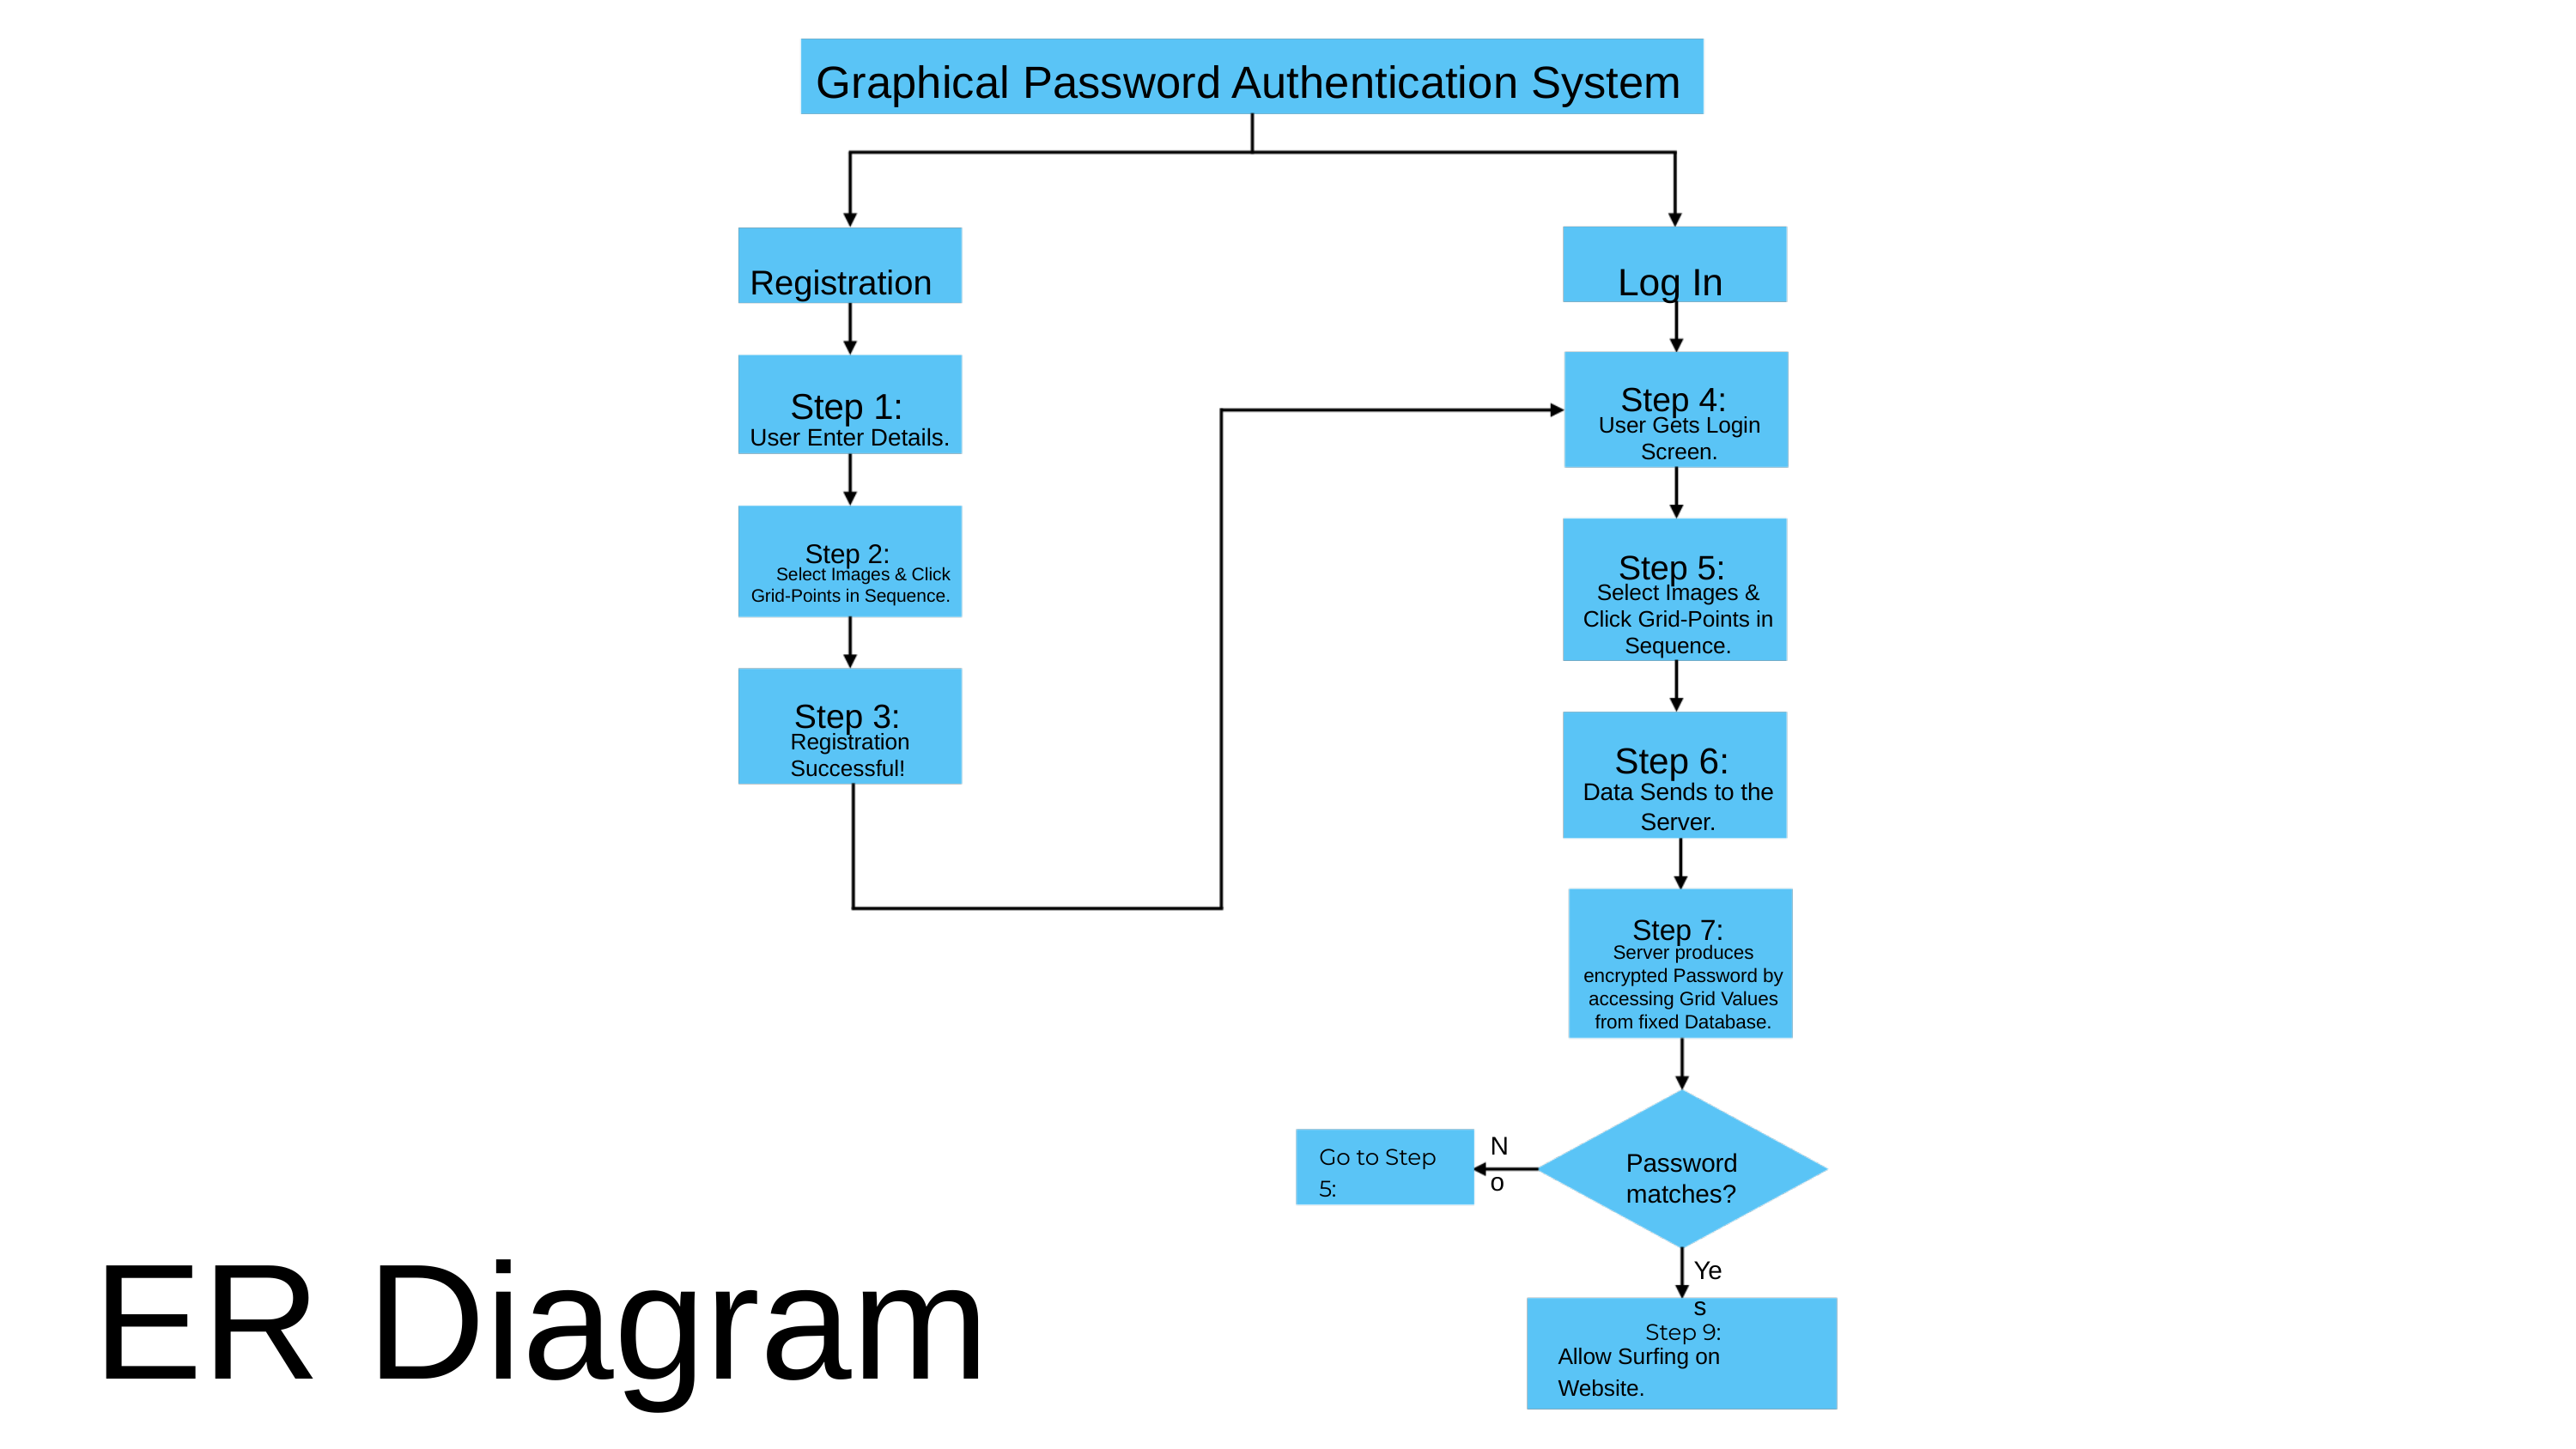

Graphical Password Authentication System
Log In
Registration
Step 4:
Step 1:
User Gets Login Screen.
User Enter Details.
Step 2:
Step 5:
Select Images & Click Grid-Points in Sequence.
Select Images & Click Grid-Points in Sequence.
Step 3:

Registration Successful!
Step 6:
Data Sends to the Server.
Step 7:
Server produces encrypted Password by accessing Grid Values from fixed Database.
No
Go to Step 5:
Password matches?
ER Diagram
Yes
Step 9:
Allow Surfing on Website.